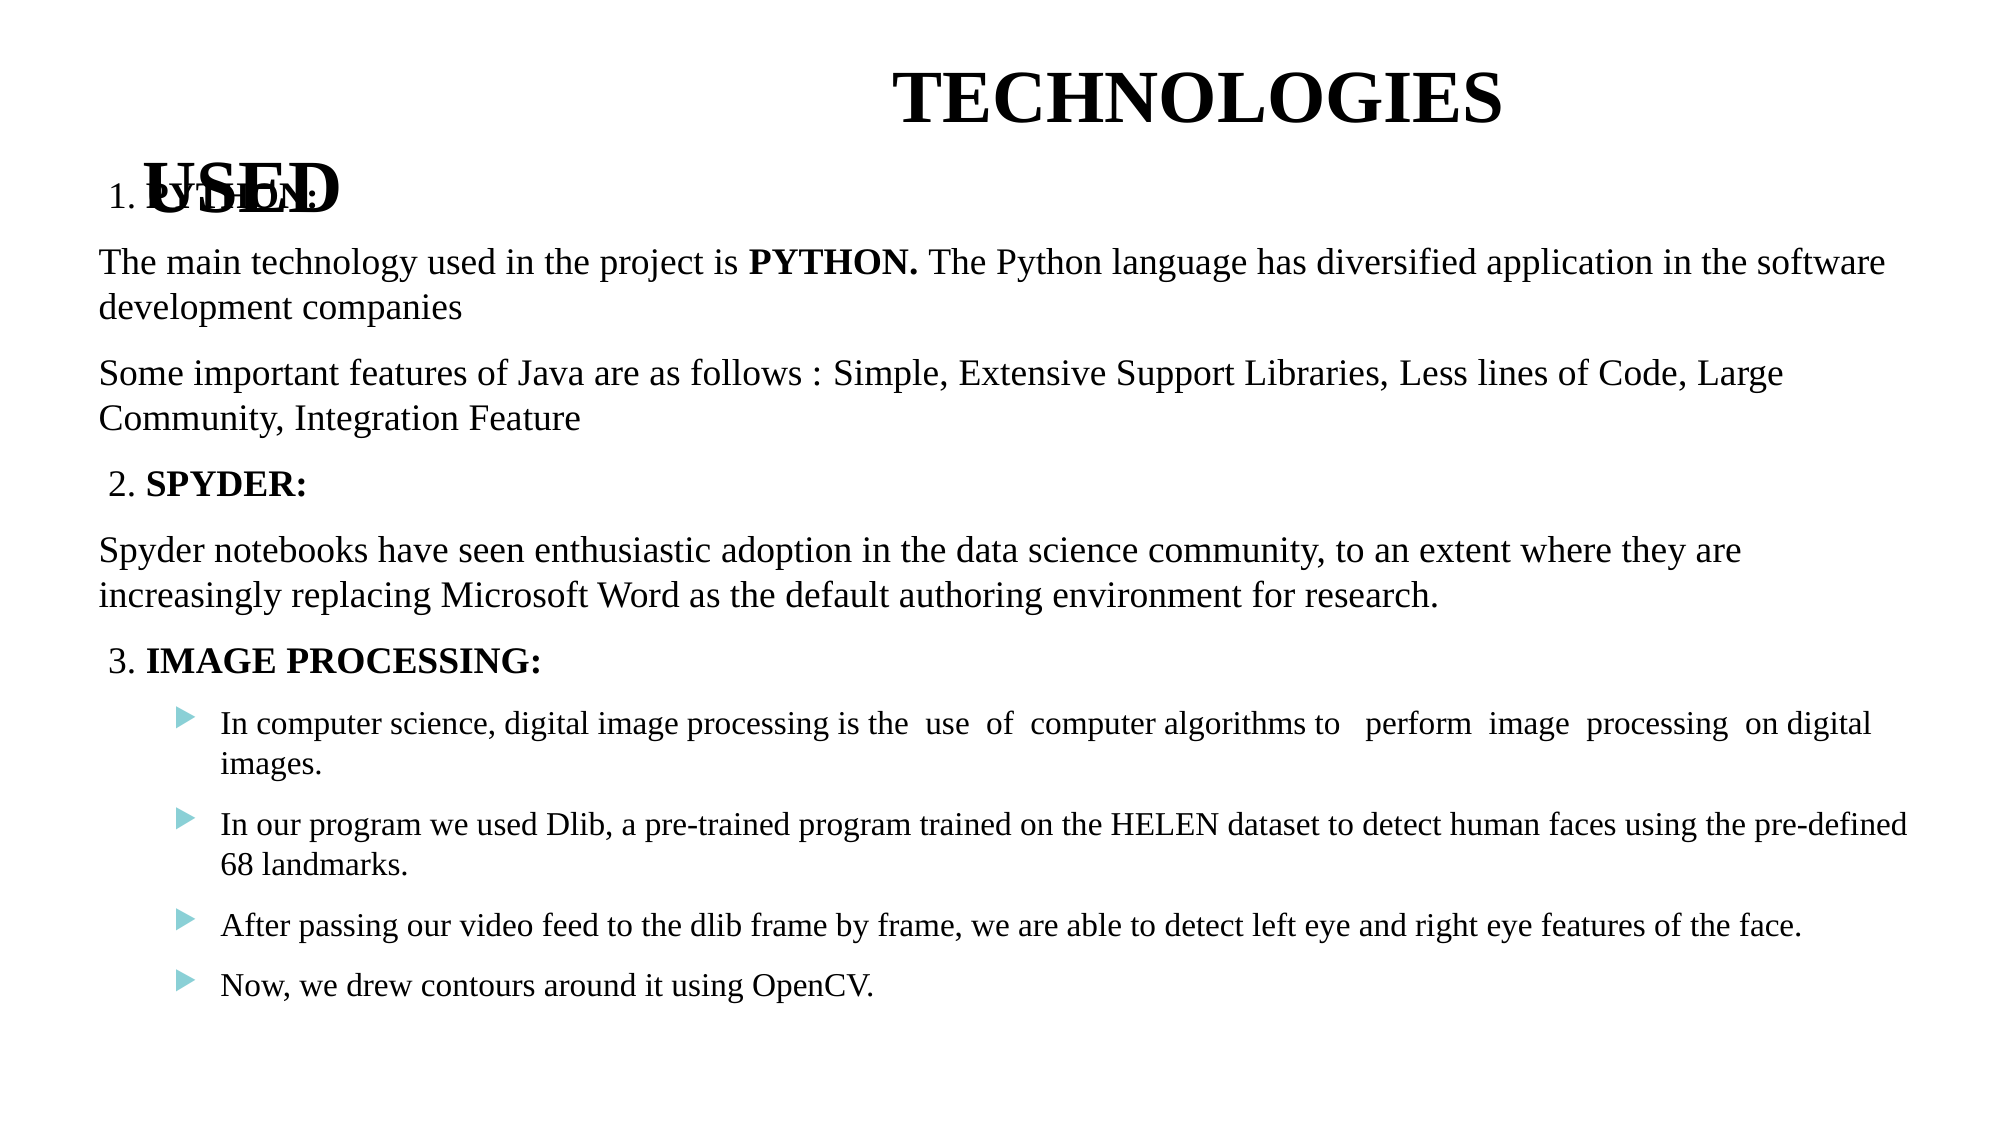

# TECHNOLOGIES USED
 1. PYTHON:
The main technology used in the project is PYTHON. The Python language has diversified application in the software development companies
Some important features of Java are as follows : Simple, Extensive Support Libraries, Less lines of Code, Large Community, Integration Feature
 2. SPYDER:
Spyder notebooks have seen enthusiastic adoption in the data science community, to an extent where they are increasingly replacing Microsoft Word as the default authoring environment for research.
 3. IMAGE PROCESSING:
In computer science, digital image processing is the  use  of  computer algorithms to   perform  image  processing  on digital images.
In our program we used Dlib, a pre-trained program trained on the HELEN dataset to detect human faces using the pre-defined 68 landmarks.
After passing our video feed to the dlib frame by frame, we are able to detect left eye and right eye features of the face.
Now, we drew contours around it using OpenCV.